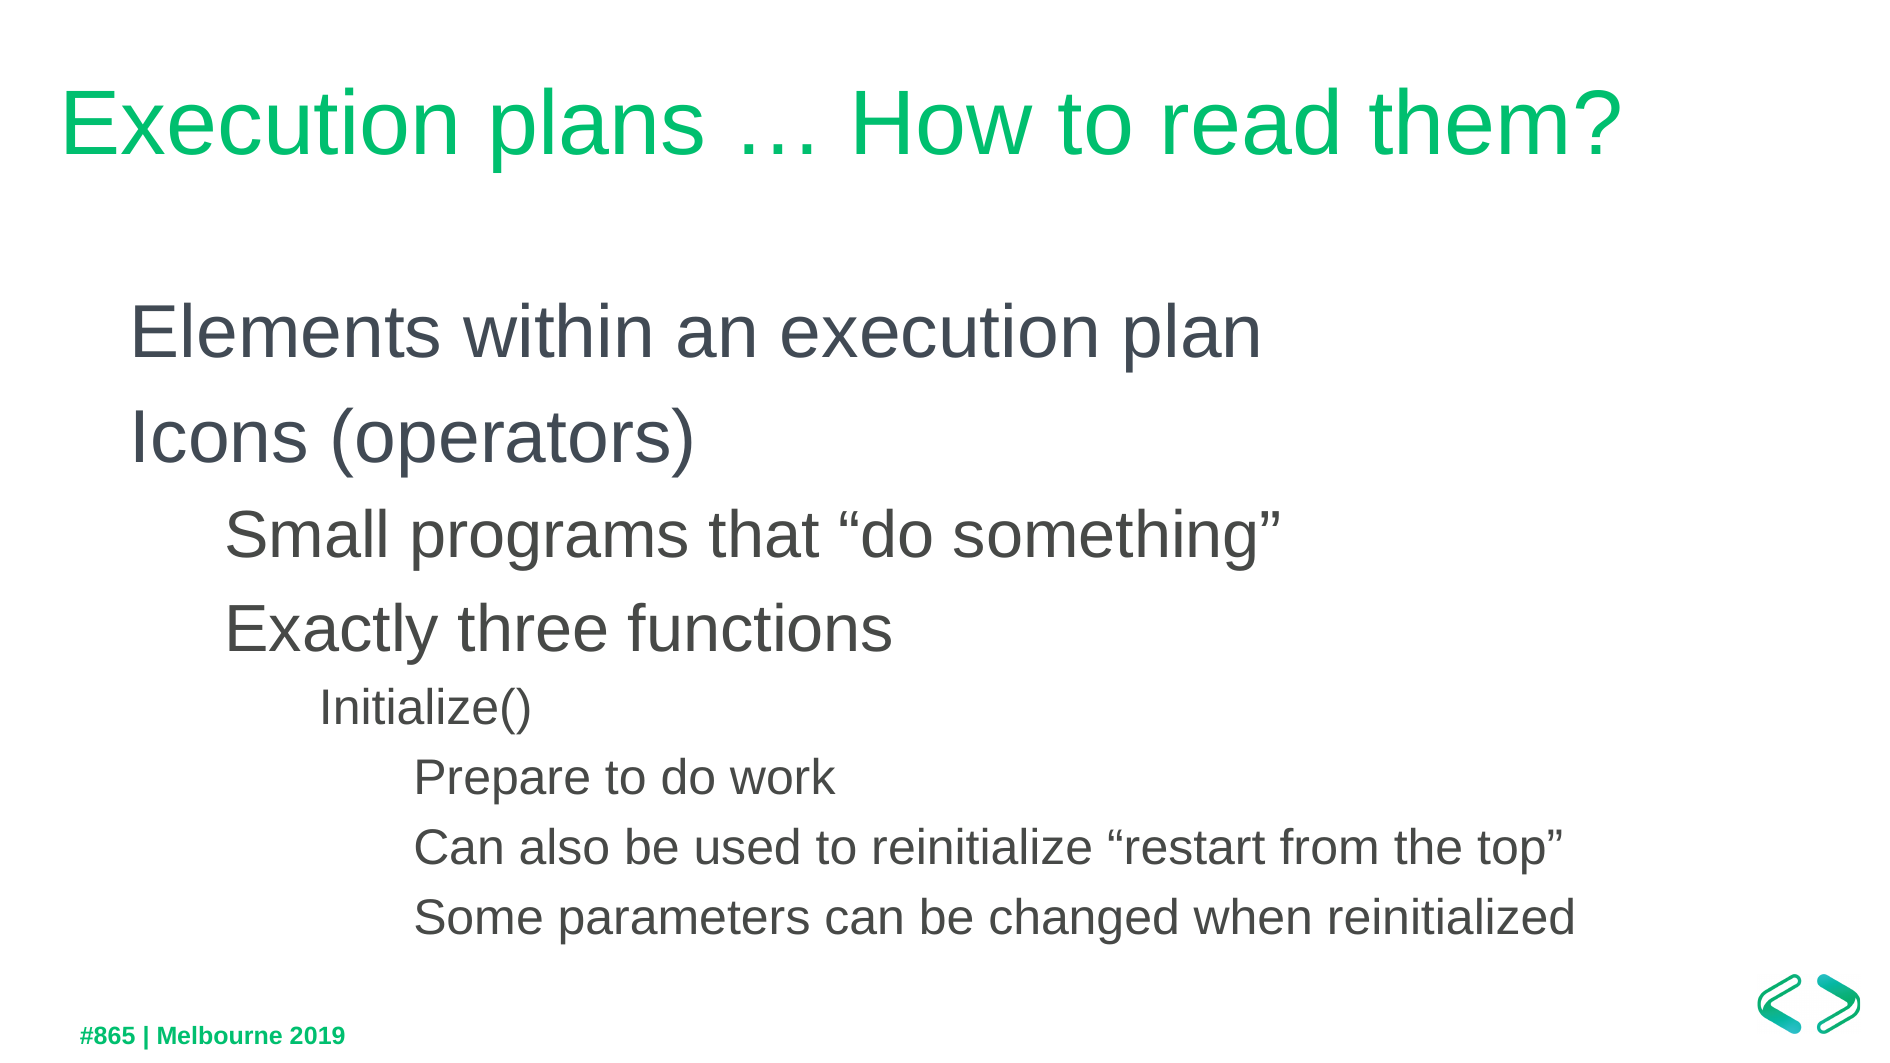

# Execution plans … How to read them?
Elements within an execution plan
Icons (operators)
Small programs that “do something”
Exactly three functions
Initialize()
Prepare to do work
Can also be used to reinitialize “restart from the top”
Some parameters can be changed when reinitialized